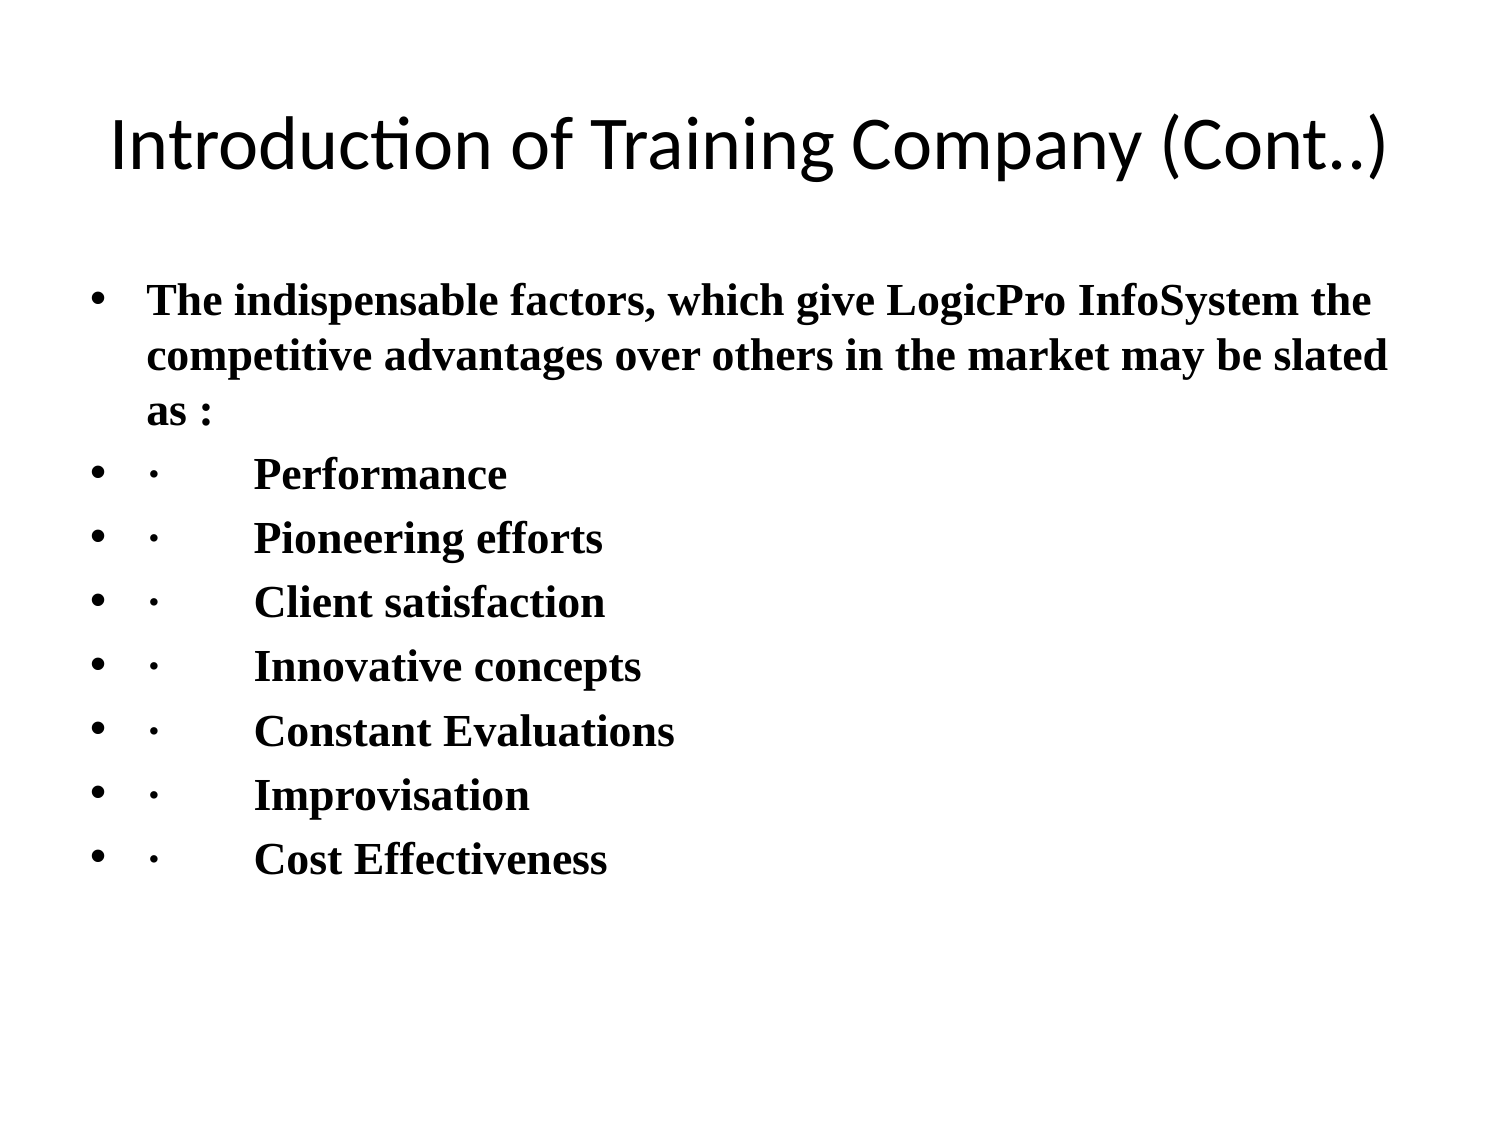

# Introduction of Training Company (Cont..)
The indispensable factors, which give LogicPro InfoSystem the competitive advantages over others in the market may be slated as :
·        Performance
·        Pioneering efforts
·        Client satisfaction
·        Innovative concepts
·        Constant Evaluations
·        Improvisation
·        Cost Effectiveness